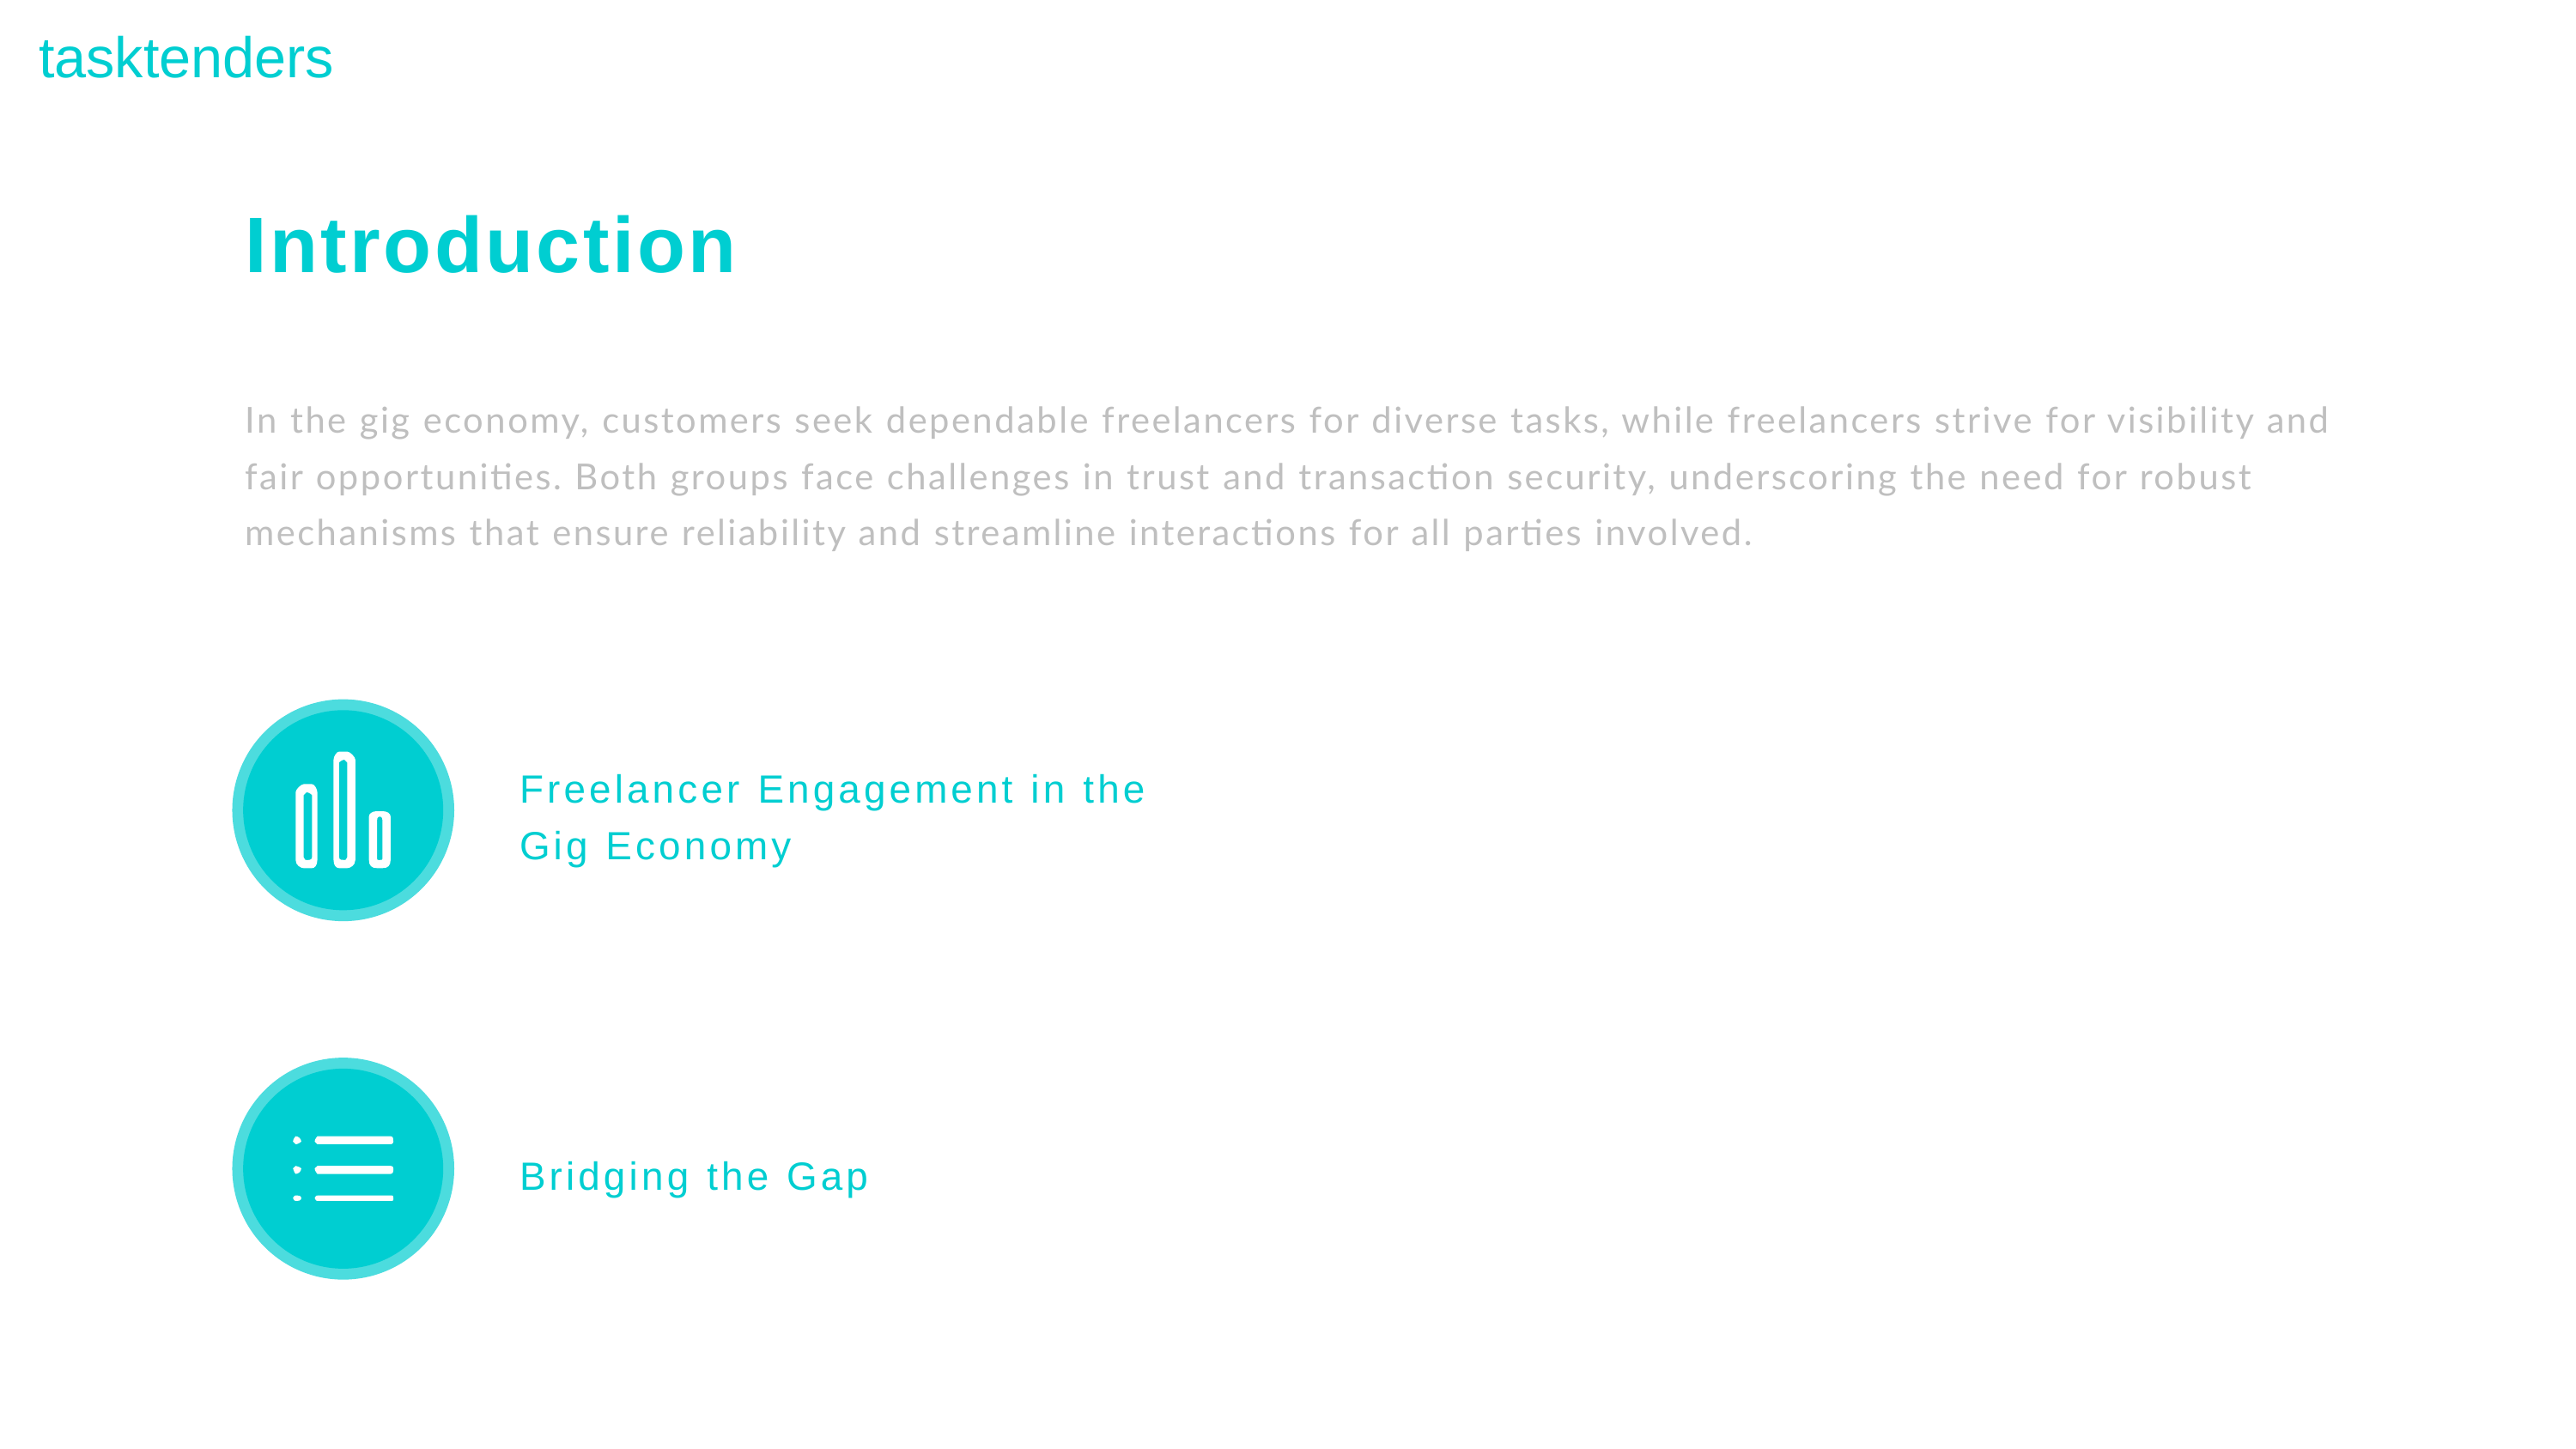

tasktenders
Introduction
In the gig economy, customers seek dependable freelancers for diverse tasks, while freelancers strive for visibility and fair opportunities. Both groups face challenges in trust and transaction security, underscoring the need for robust mechanisms that ensure reliability and streamline interactions for all parties involved.

Freelancer Engagement in the
Gig Economy

Bridging the Gap